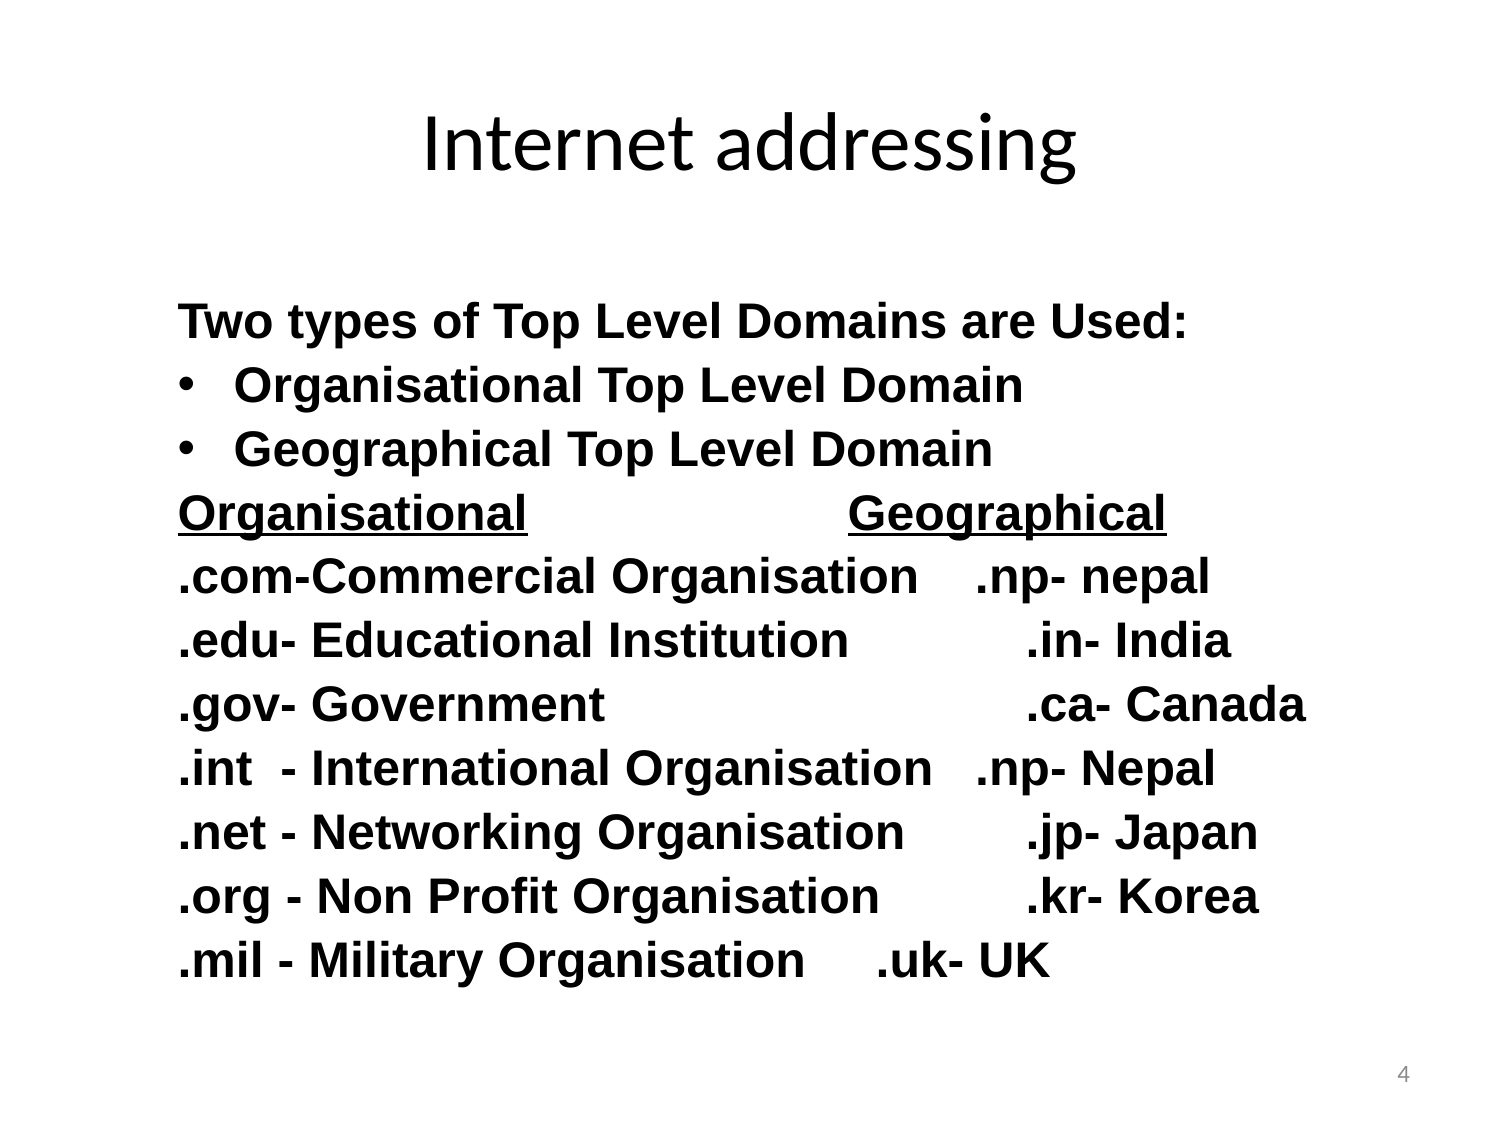

# Internet addressing
Two types of Top Level Domains are Used:
Organisational Top Level Domain
Geographical Top Level Domain
Organisational			 Geographical
.com-Commercial Organisation    .np- nepal
.edu- Educational Institution	   .in- India
.gov- Government			   .ca- Canada
.int  - International Organisation   .np- Nepal
.net - Networking Organisation	   .jp- Japan
.org - Non Profit Organisation	   .kr- Korea
.mil - Military Organisation	   .uk- UK
4